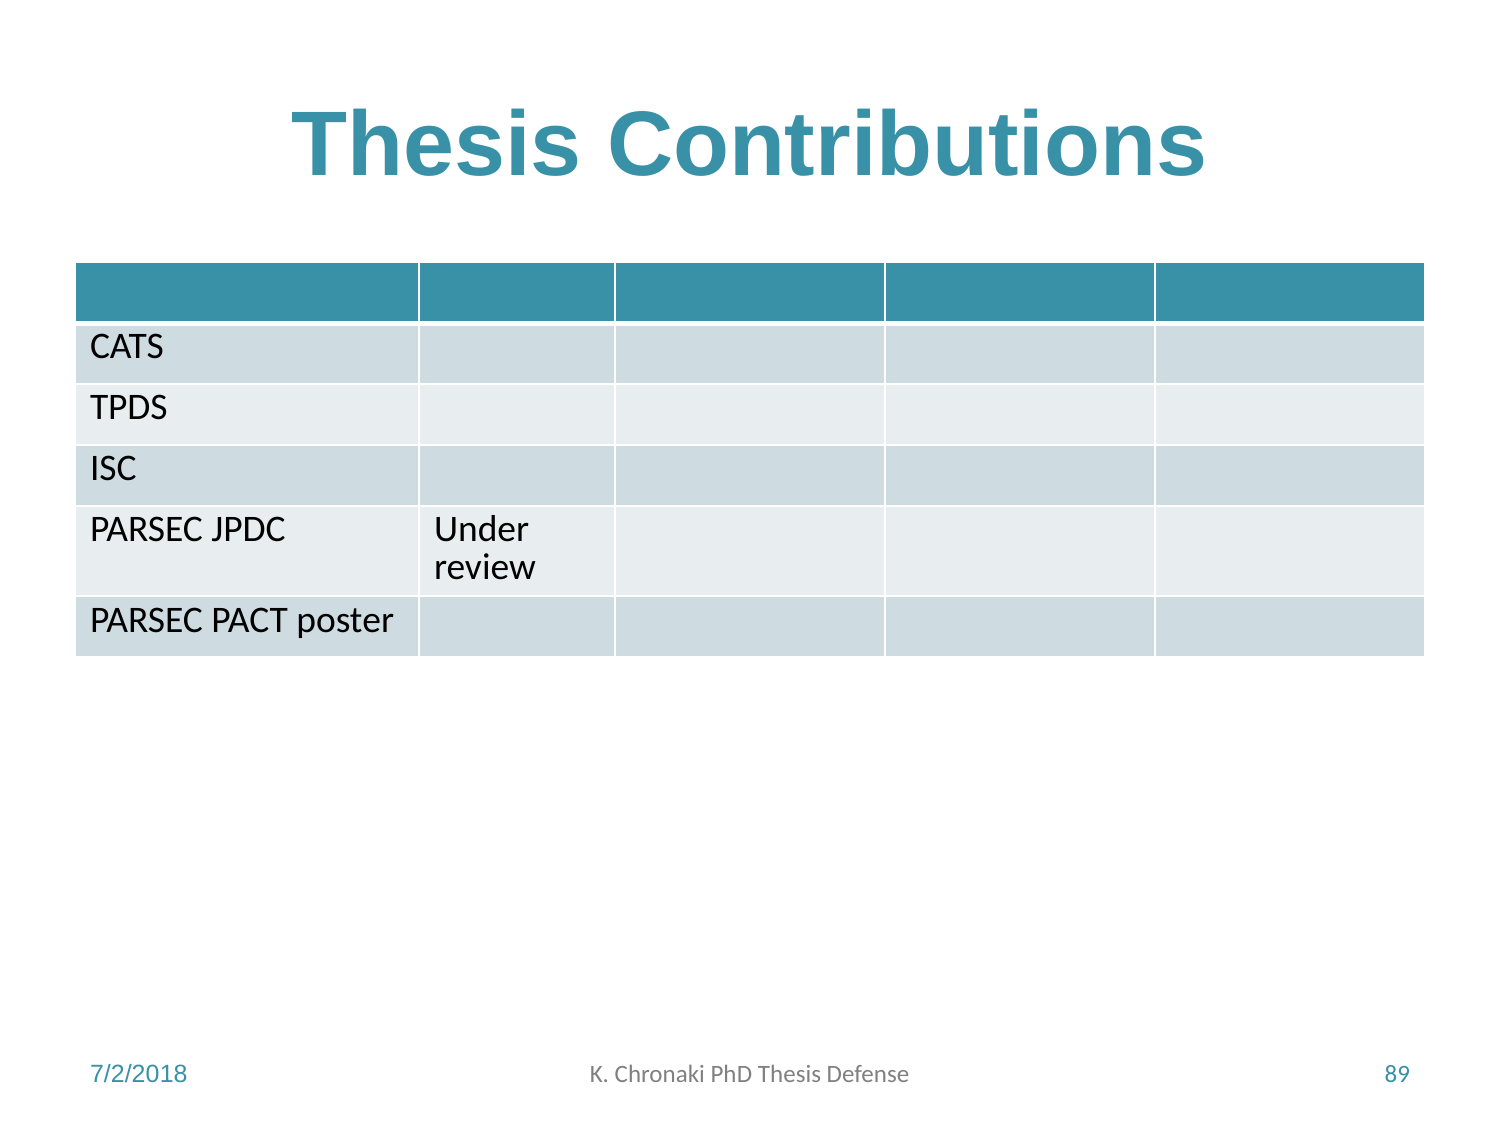

# Thesis Contributions
|  |  |  |  |  |
| --- | --- | --- | --- | --- |
| CATS |  |  |  |  |
| TPDS |  |  |  |  |
| ISC |  |  |  |  |
| PARSEC JPDC | Under review |  |  |  |
| PARSEC PACT poster |  |  |  |  |
7/2/2018
K. Chronaki PhD Thesis Defense
89